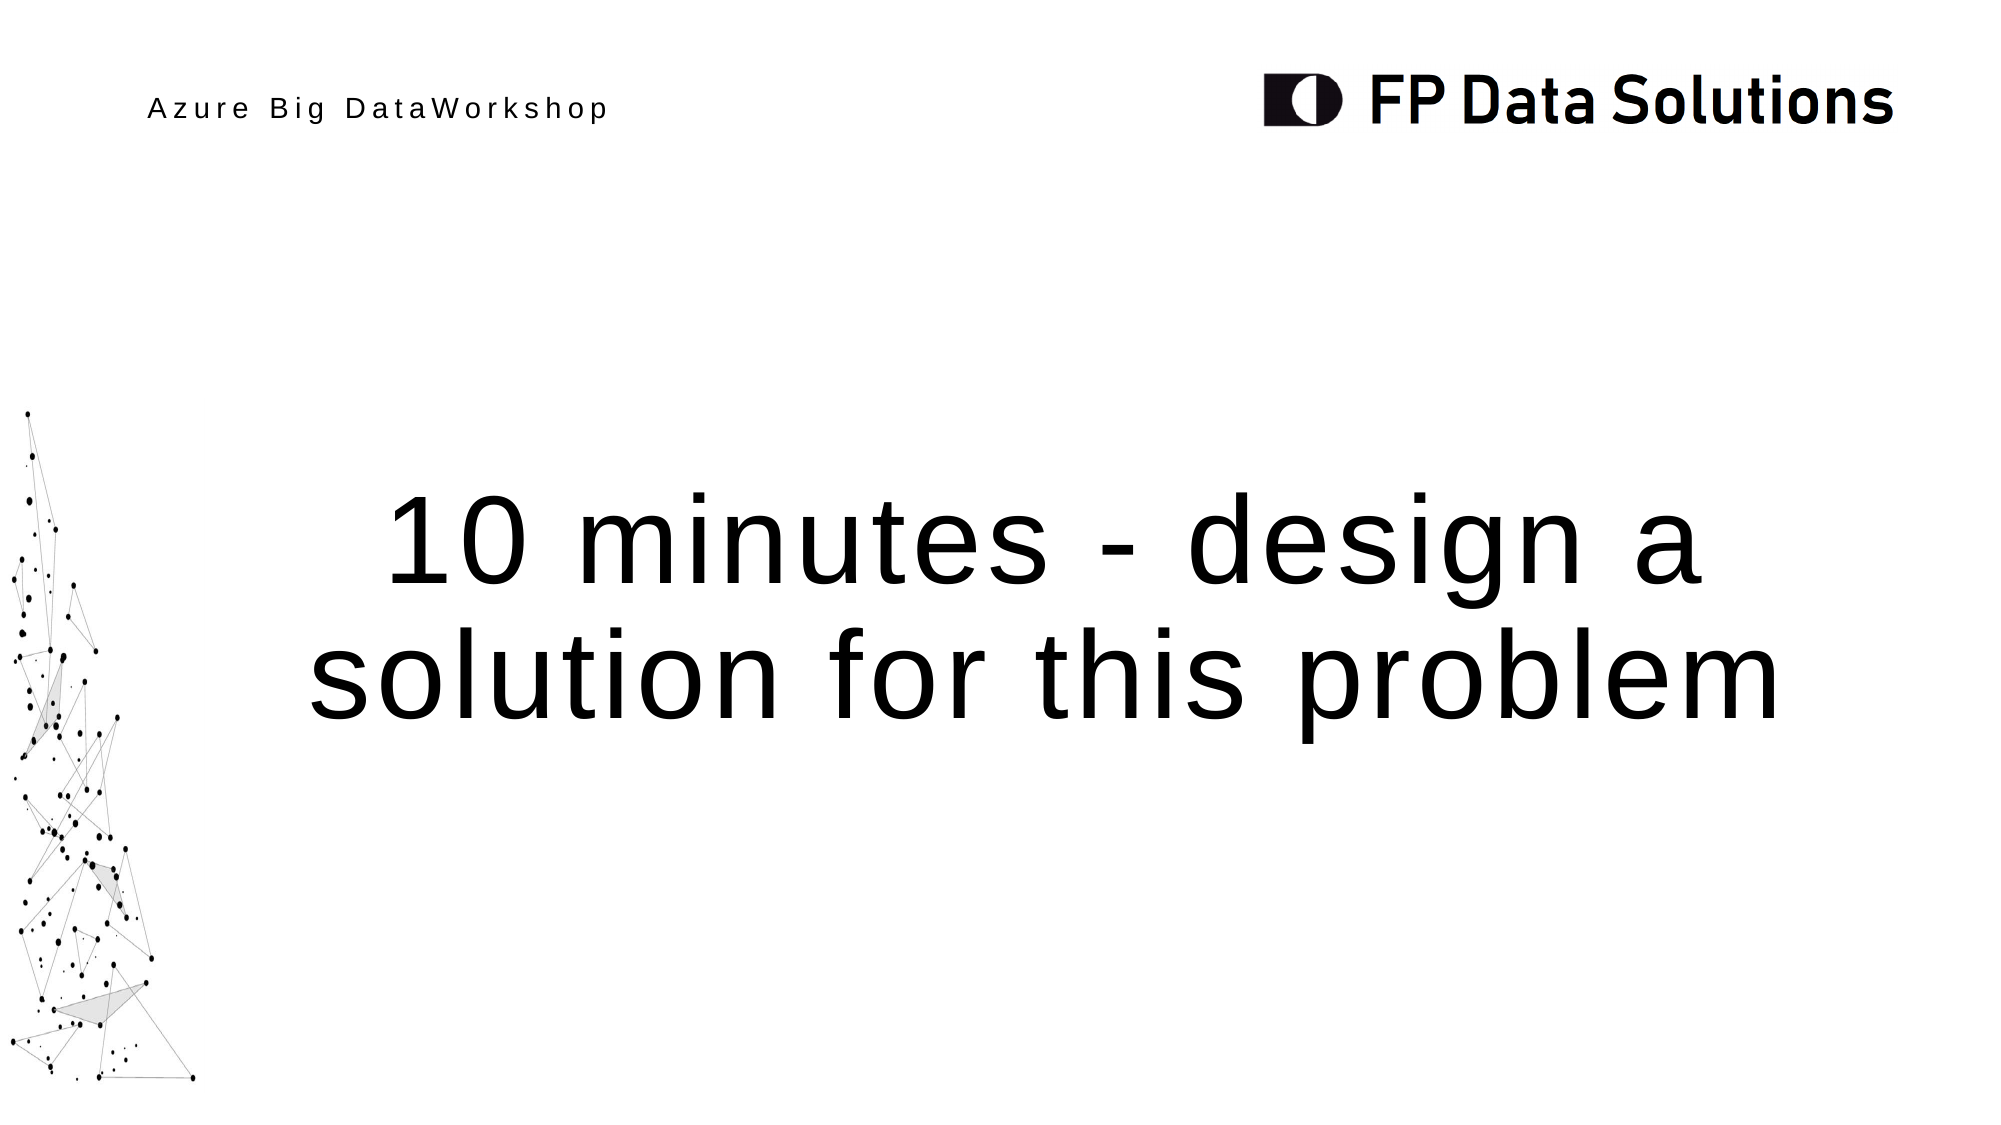

10 minutes - design a solution for this problem